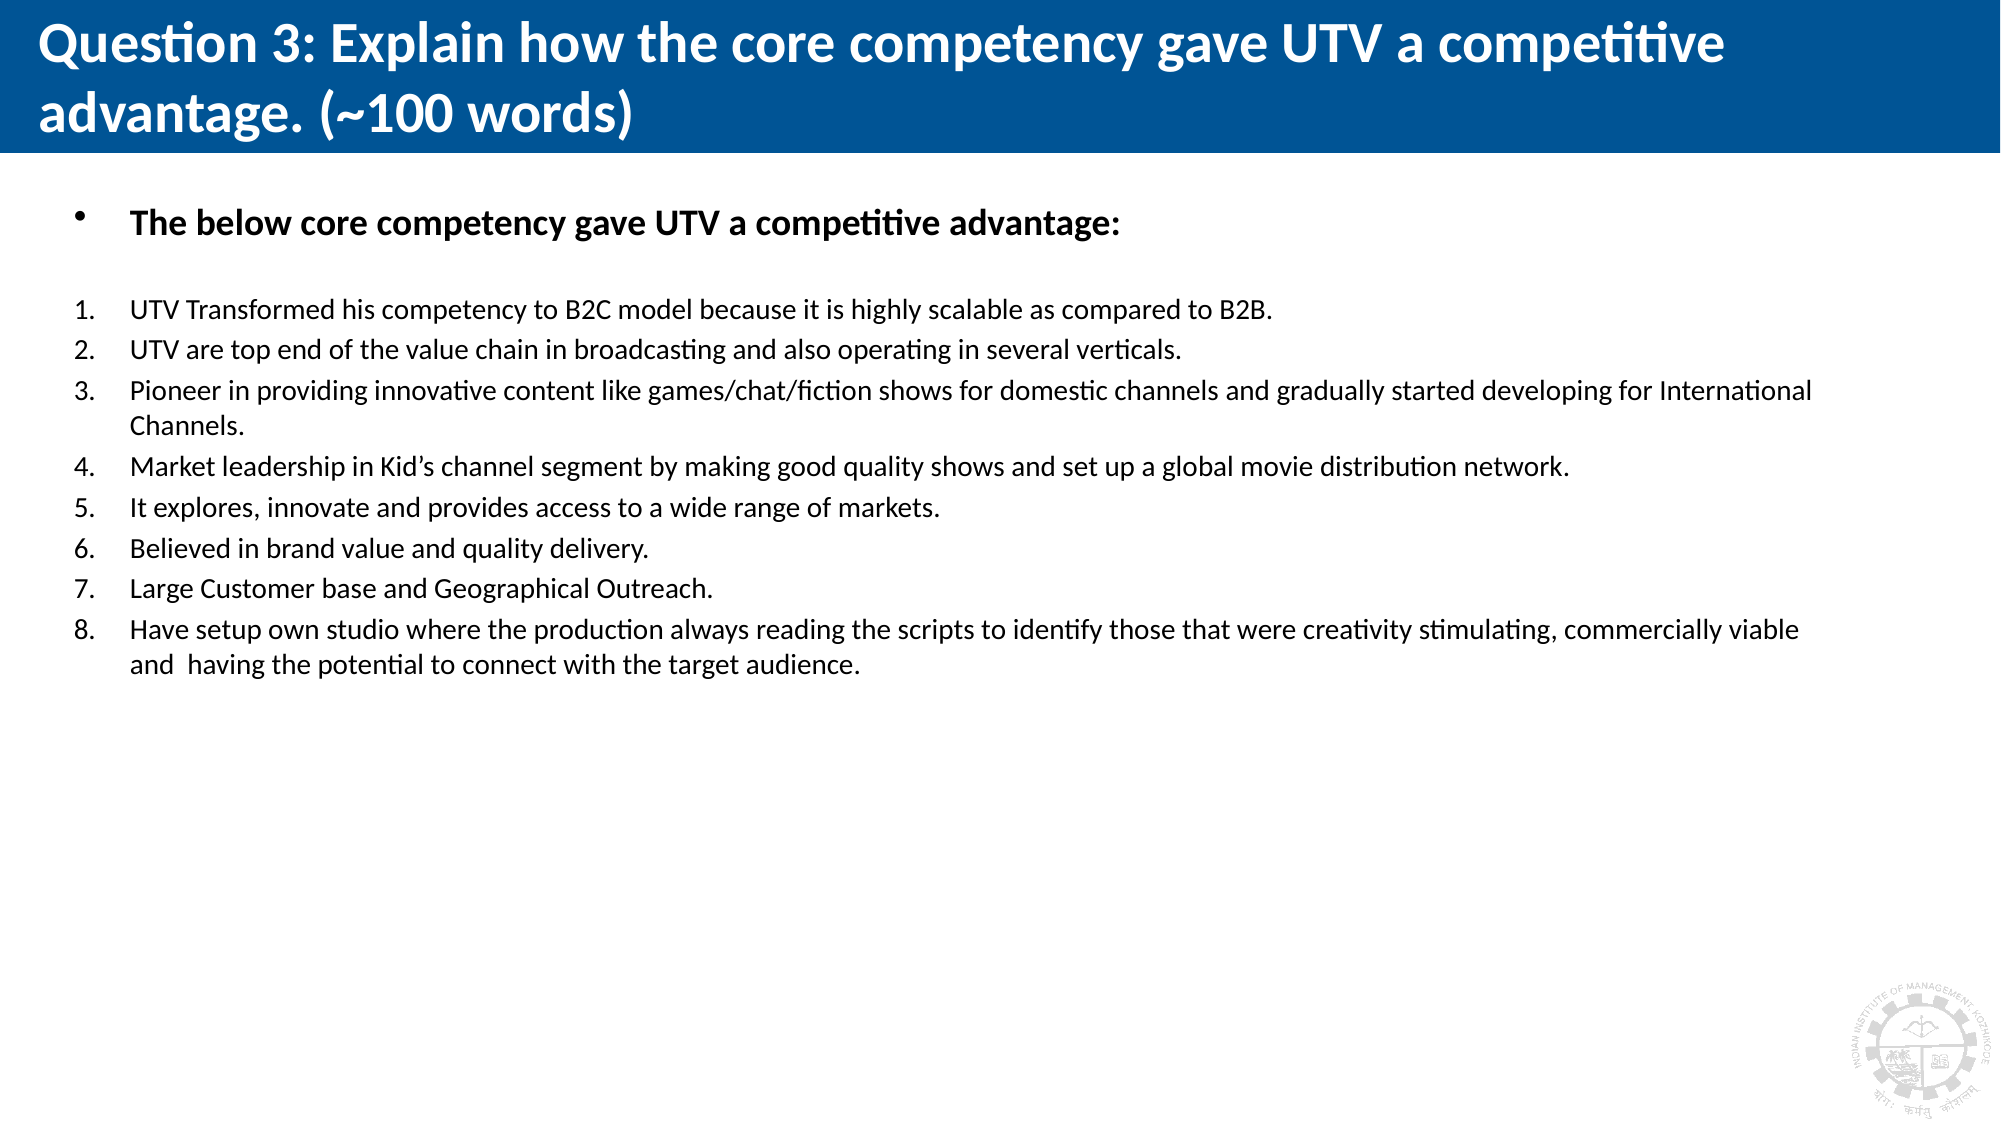

# Question 3: Explain how the core competency gave UTV a competitive advantage. (~100 words)
The below core competency gave UTV a competitive advantage:

UTV Transformed his competency to B2C model because it is highly scalable as compared to B2B.
UTV are top end of the value chain in broadcasting and also operating in several verticals.
Pioneer in providing innovative content like games/chat/fiction shows for domestic channels and gradually started developing for International Channels.
Market leadership in Kid’s channel segment by making good quality shows and set up a global movie distribution network.
It explores, innovate and provides access to a wide range of markets.
Believed in brand value and quality delivery.
Large Customer base and Geographical Outreach.
Have setup own studio where the production always reading the scripts to identify those that were creativity stimulating, commercially viable and  having the potential to connect with the target audience.